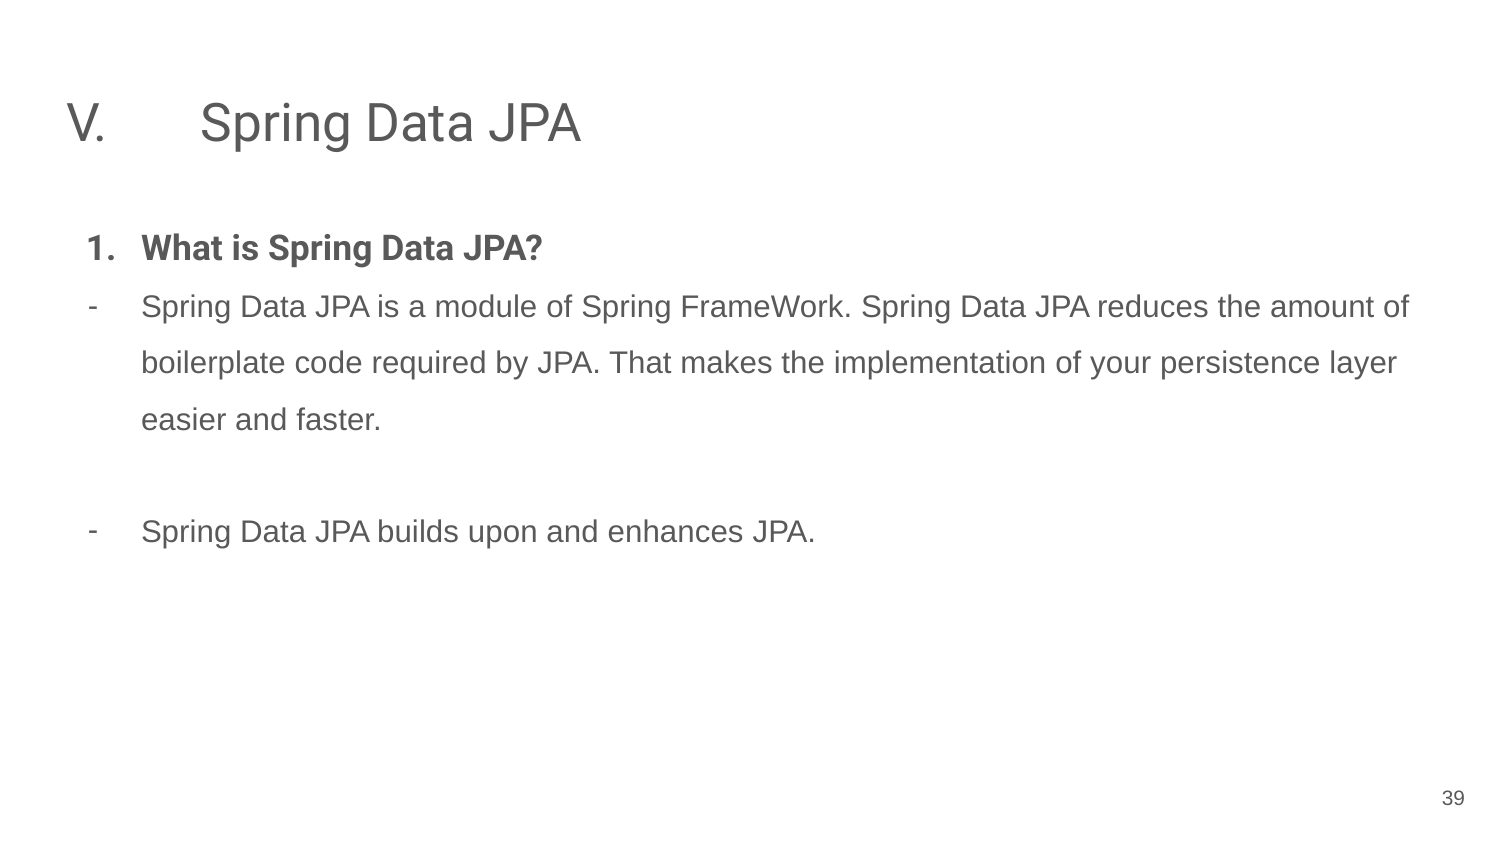

# V.	 Spring Data JPA
What is Spring Data JPA?
Spring Data JPA is a module of Spring FrameWork. Spring Data JPA reduces the amount of boilerplate code required by JPA. That makes the implementation of your persistence layer easier and faster.

Spring Data JPA builds upon and enhances JPA.
39